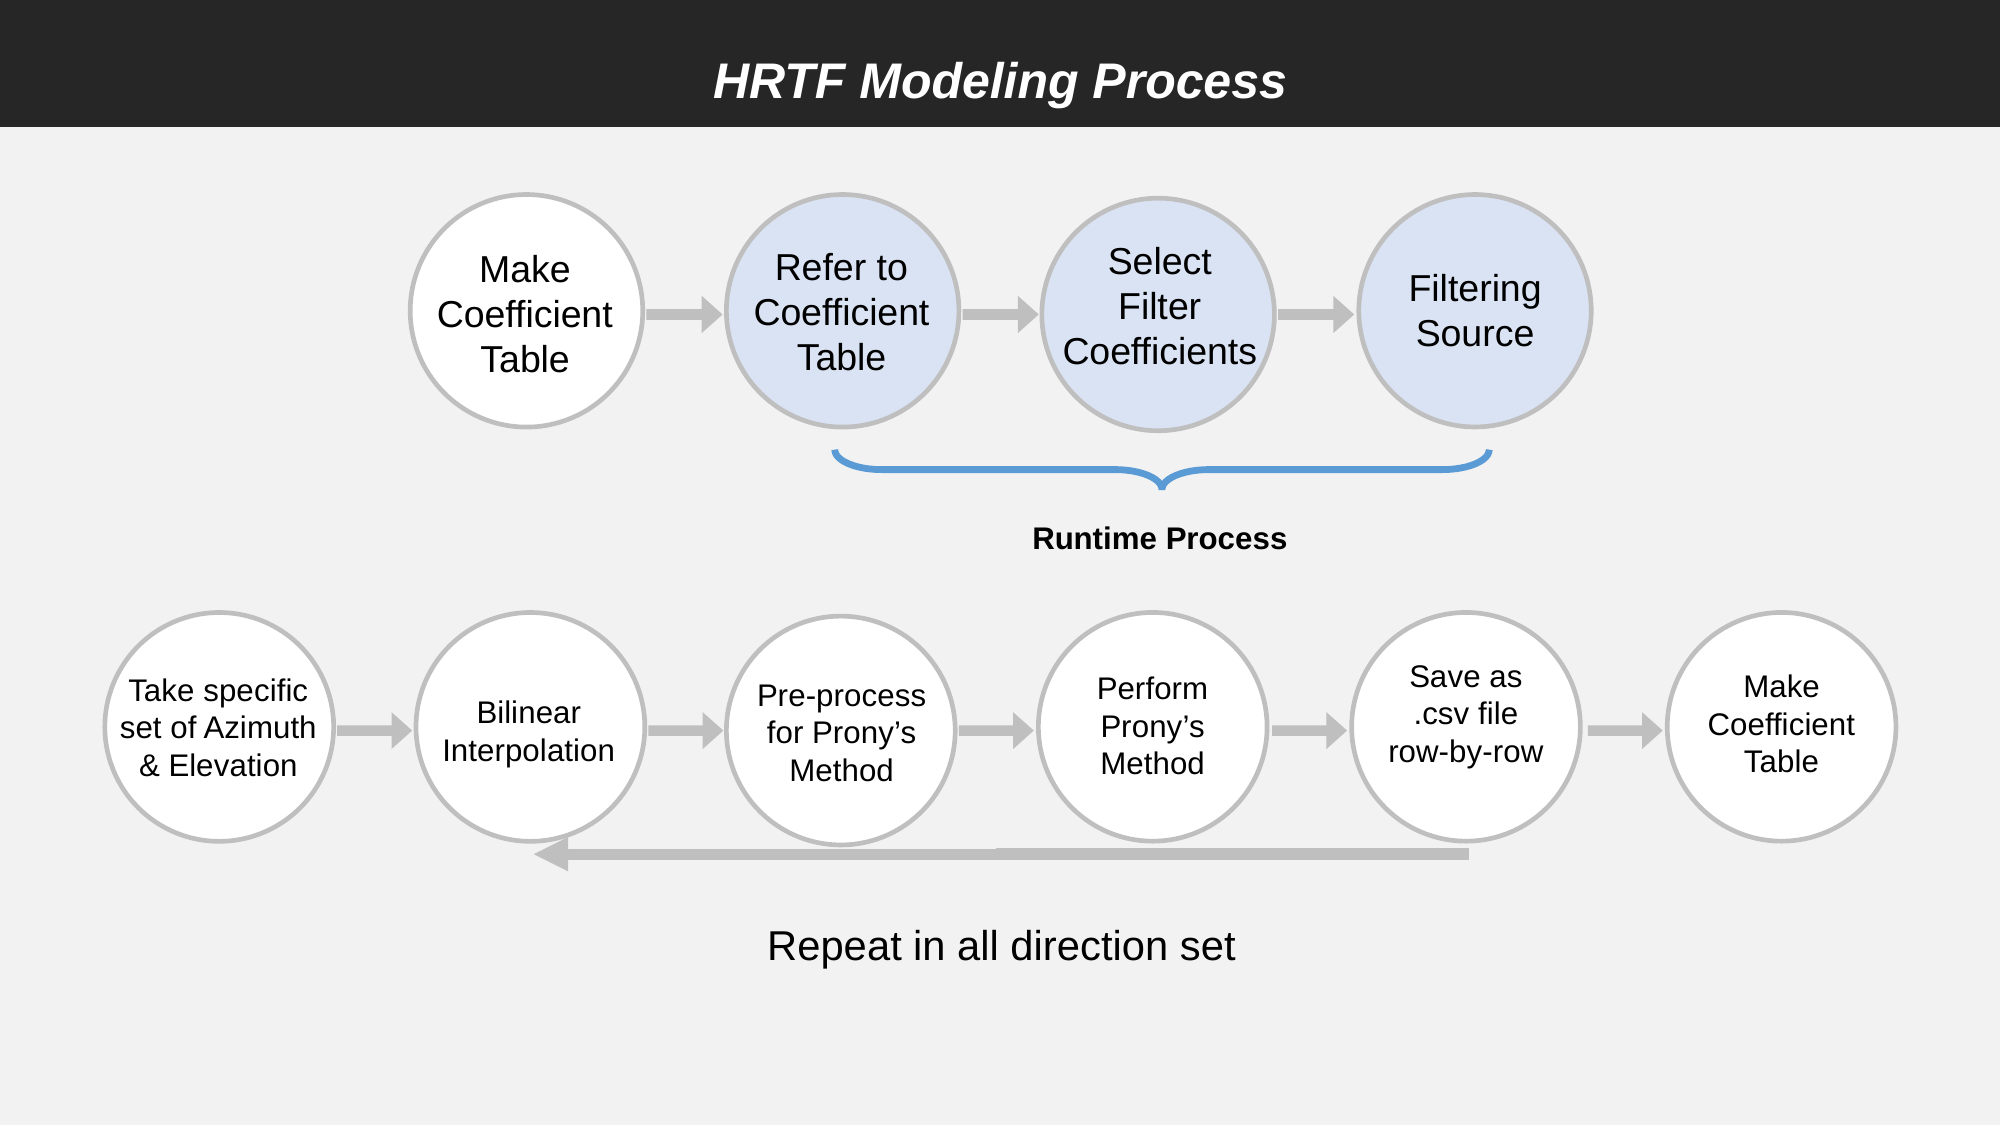

HRTF Modeling Process

Select
Filter Coefficients
Refer to
Coefficient Table
Make
Coefficient Table
Filtering
Source

Runtime Process

Save as
.csv file row-by-row
Make Coefficient Table
Perform Prony’s Method
Take specific set of Azimuth & Elevation
Pre-process for Prony’s Method
Bilinear
Interpolation

Repeat in all direction set